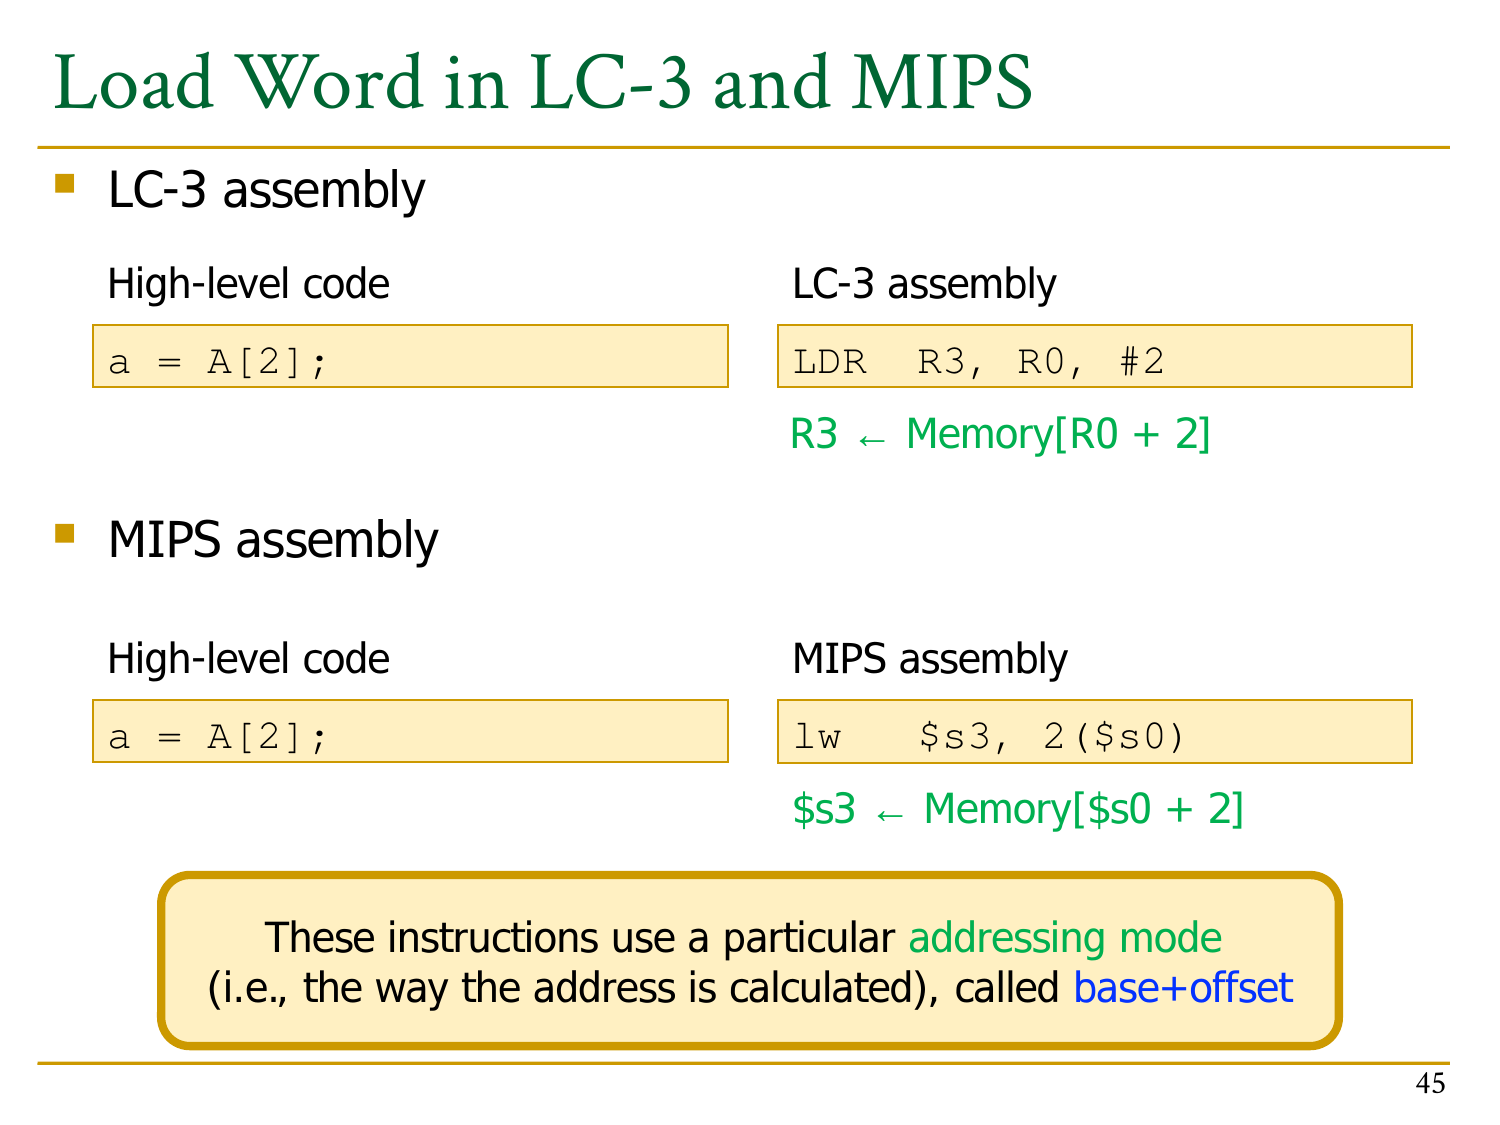

# Load Word in LC-3 and MIPS
LC-3 assembly

MIPS assembly
High-level code
LC-3 assembly
a = A[2];
LDR  R3, R0, #2
R3 ← Memory[R0 + 2]
High-level code
MIPS assembly
a = A[2];
lw   $s3, 2($s0)
$s3 ← Memory[$s0 + 2]
These instructions use a particular addressing mode
(i.e., the way the address is calculated), called base+offset
45